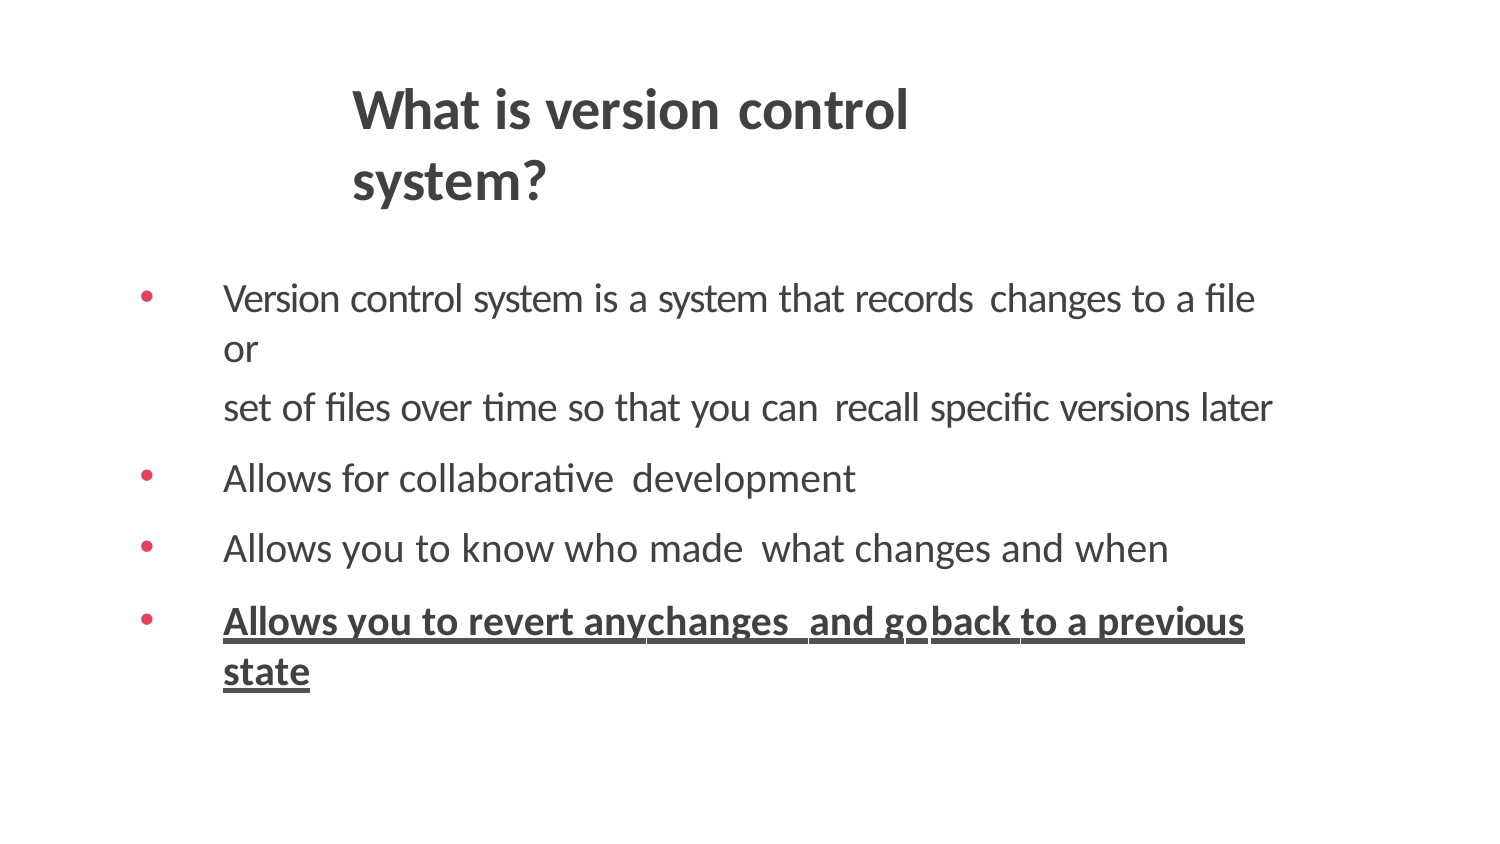

# What is version control system?
Version control system is a system that records changes to a file or
set of files over time so that you can recall specific versions later
Allows for collaborative development
Allows you to know who made what changes and when
Allows you to revert anychanges  and goback to a previous state